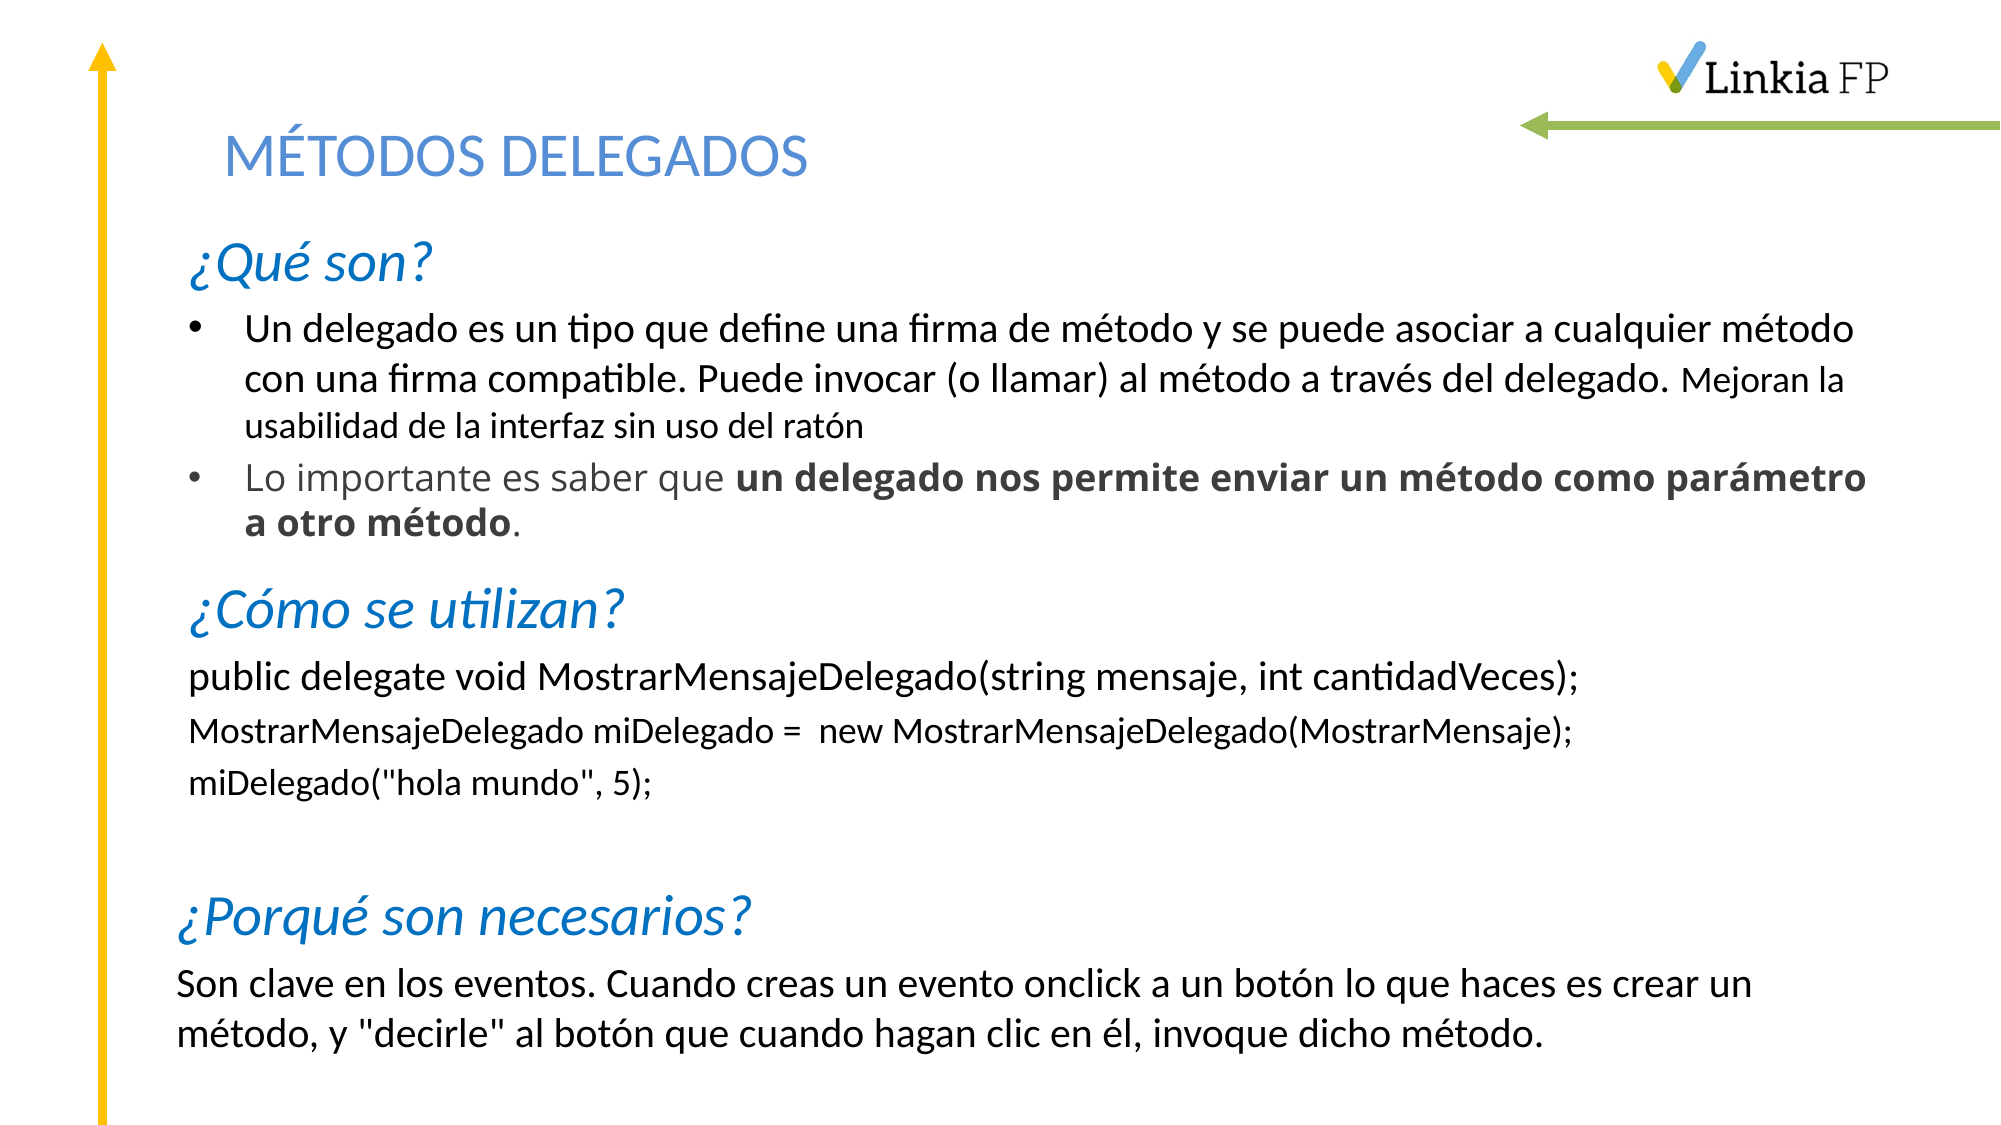

# MÉTODOS DELEGADOS
¿Qué son?
Un delegado es un tipo que define una firma de método y se puede asociar a cualquier método con una firma compatible. Puede invocar (o llamar) al método a través del delegado. Mejoran la usabilidad de la interfaz sin uso del ratón
Lo importante es saber que un delegado nos permite enviar un método como parámetro a otro método.
¿Cómo se utilizan?
public delegate void MostrarMensajeDelegado(string mensaje, int cantidadVeces);
MostrarMensajeDelegado miDelegado =  new MostrarMensajeDelegado(MostrarMensaje);
miDelegado("hola mundo", 5);
¿Porqué son necesarios?
Son clave en los eventos. Cuando creas un evento onclick a un botón lo que haces es crear un método, y "decirle" al botón que cuando hagan clic en él, invoque dicho método.